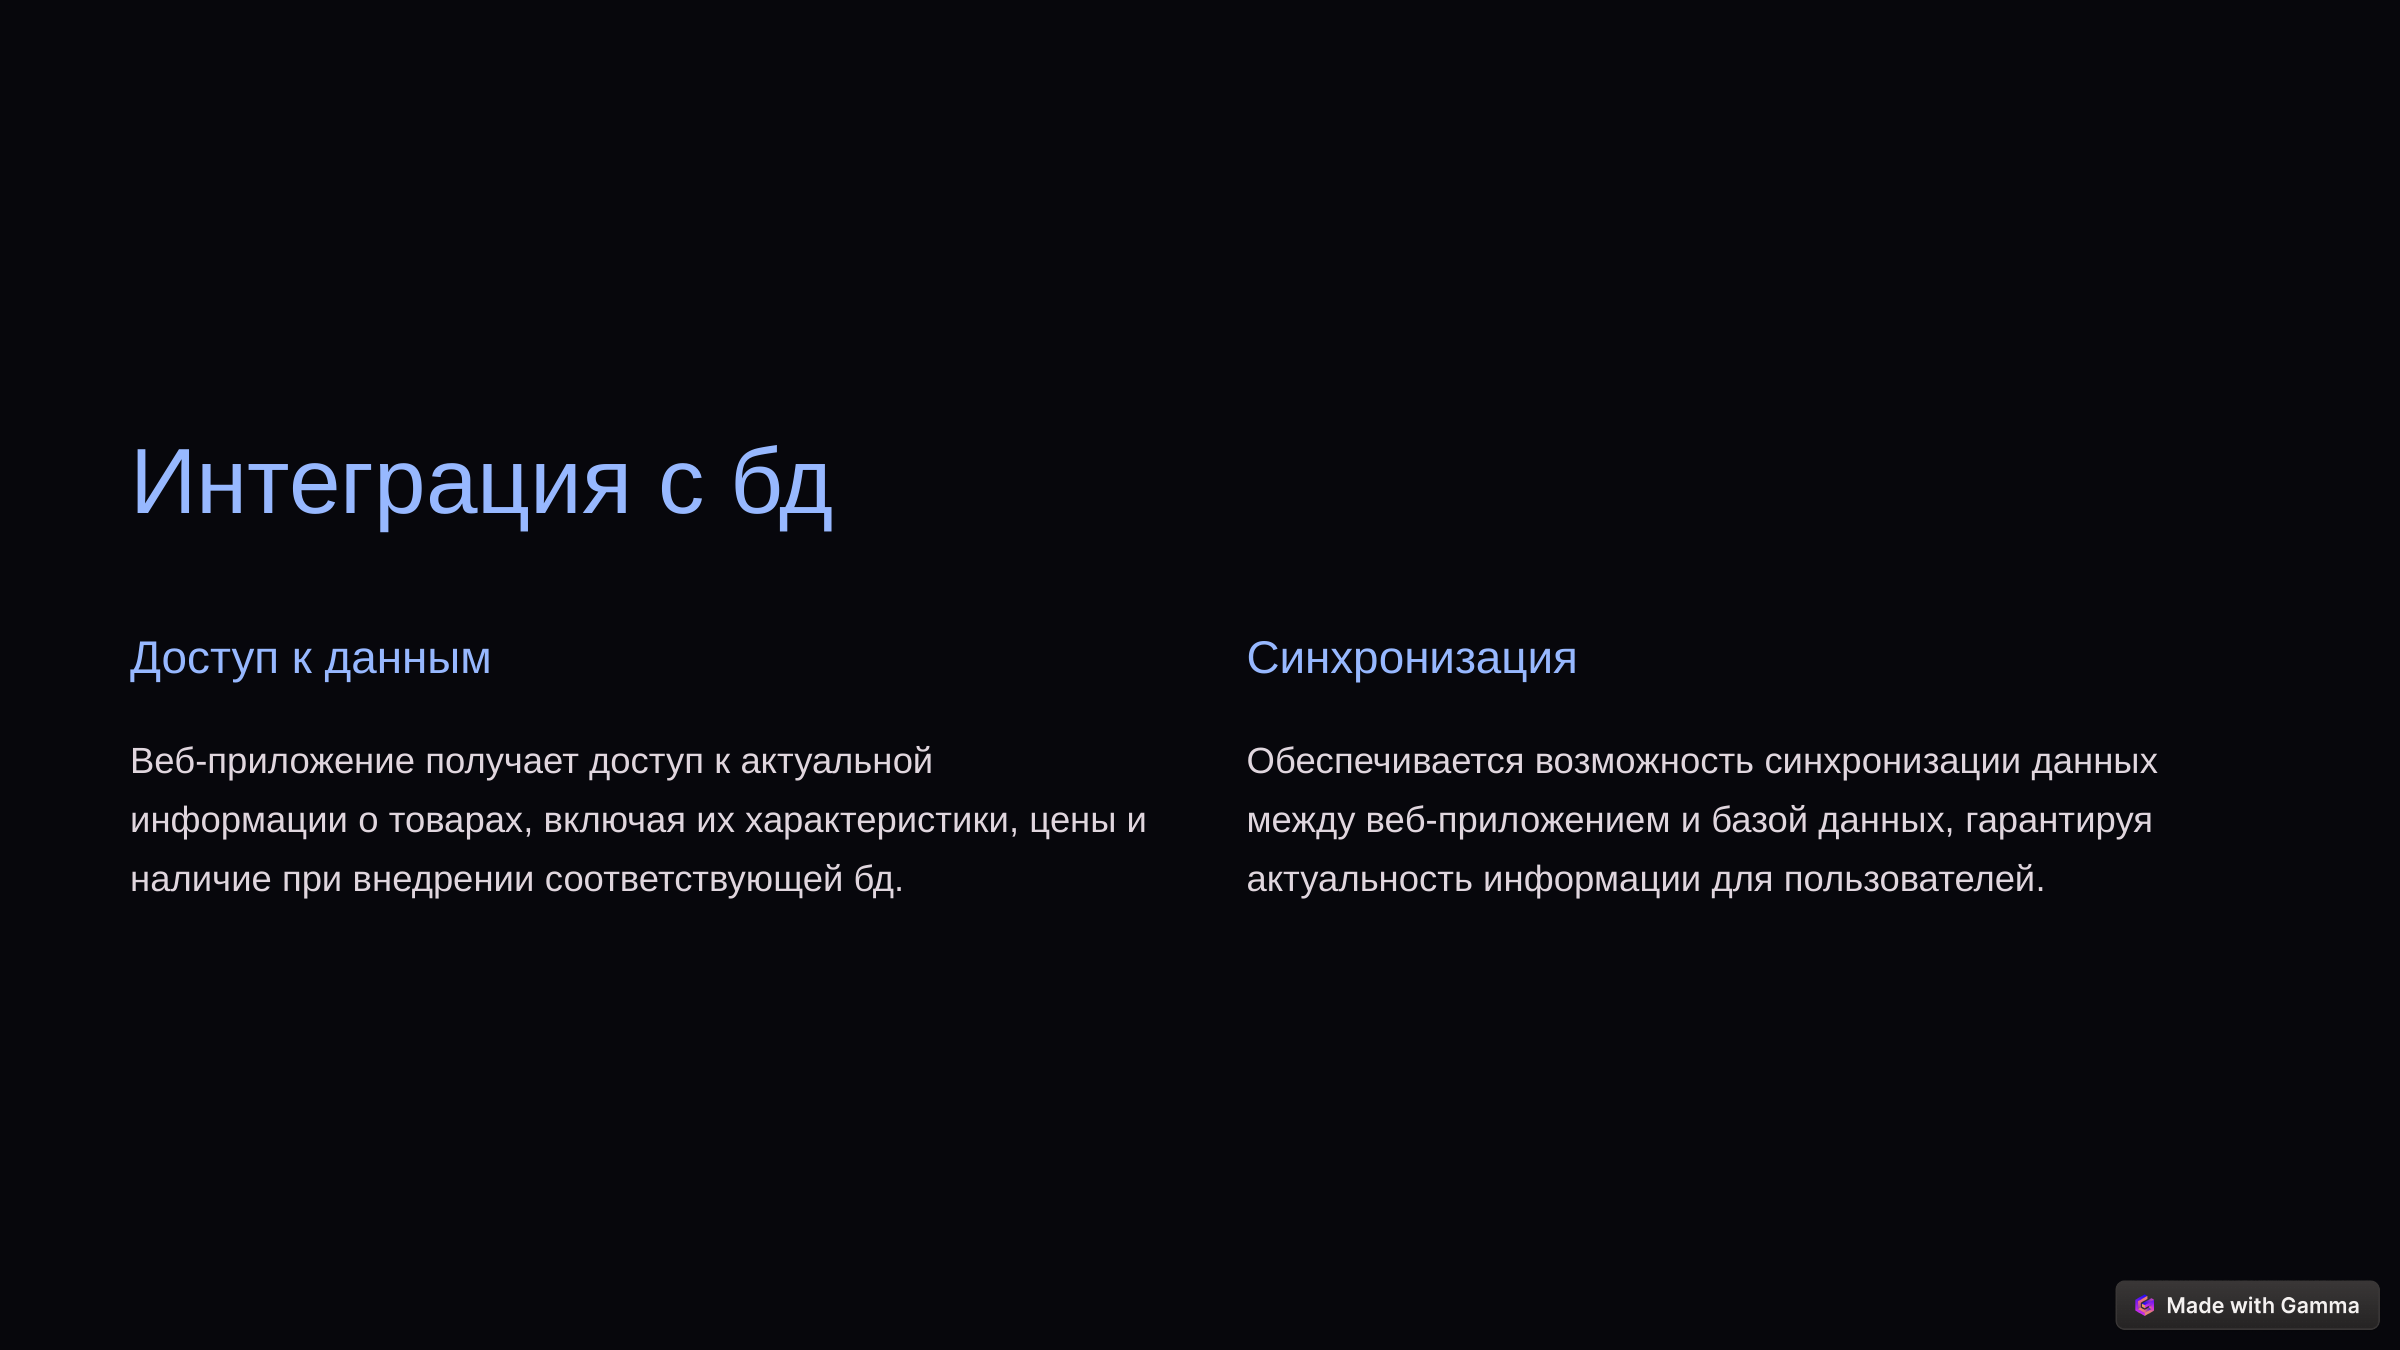

Интеграция с бд
Доступ к данным
Синхронизация
Веб-приложение получает доступ к актуальной информации о товарах, включая их характеристики, цены и наличие при внедрении соответствующей бд.
Обеспечивается возможность синхронизации данных между веб-приложением и базой данных, гарантируя актуальность информации для пользователей.